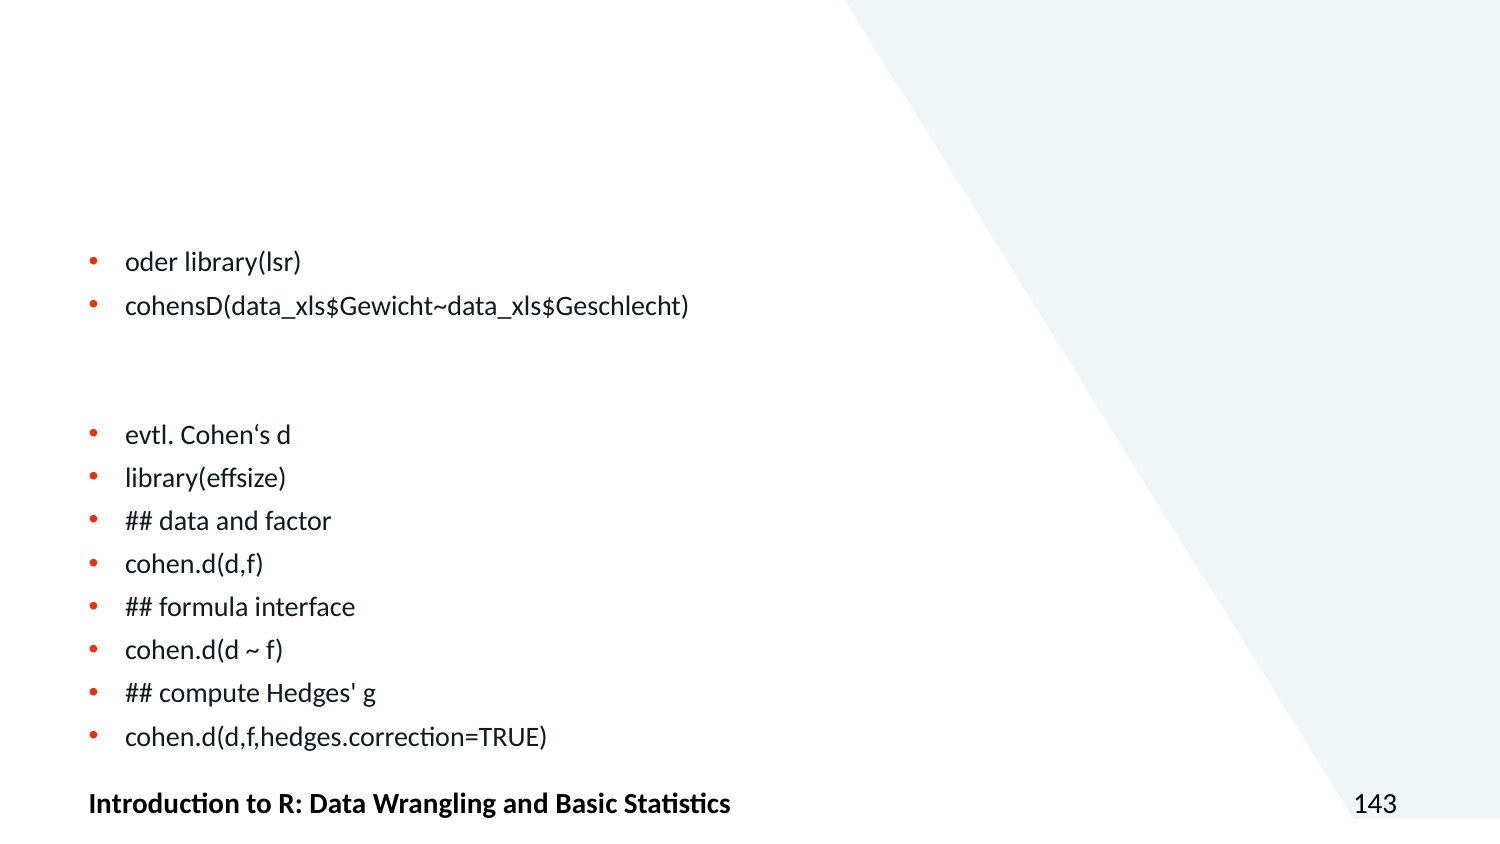

#
oder library(lsr)
cohensD(data_xls$Gewicht~data_xls$Geschlecht)

evtl. Cohen‘s d
library(effsize)
## data and factor
cohen.d(d,f)
## formula interface
cohen.d(d ~ f)
## compute Hedges' g
cohen.d(d,f,hedges.correction=TRUE)

Introduction to R: Data Wrangling and Basic Statistics
143